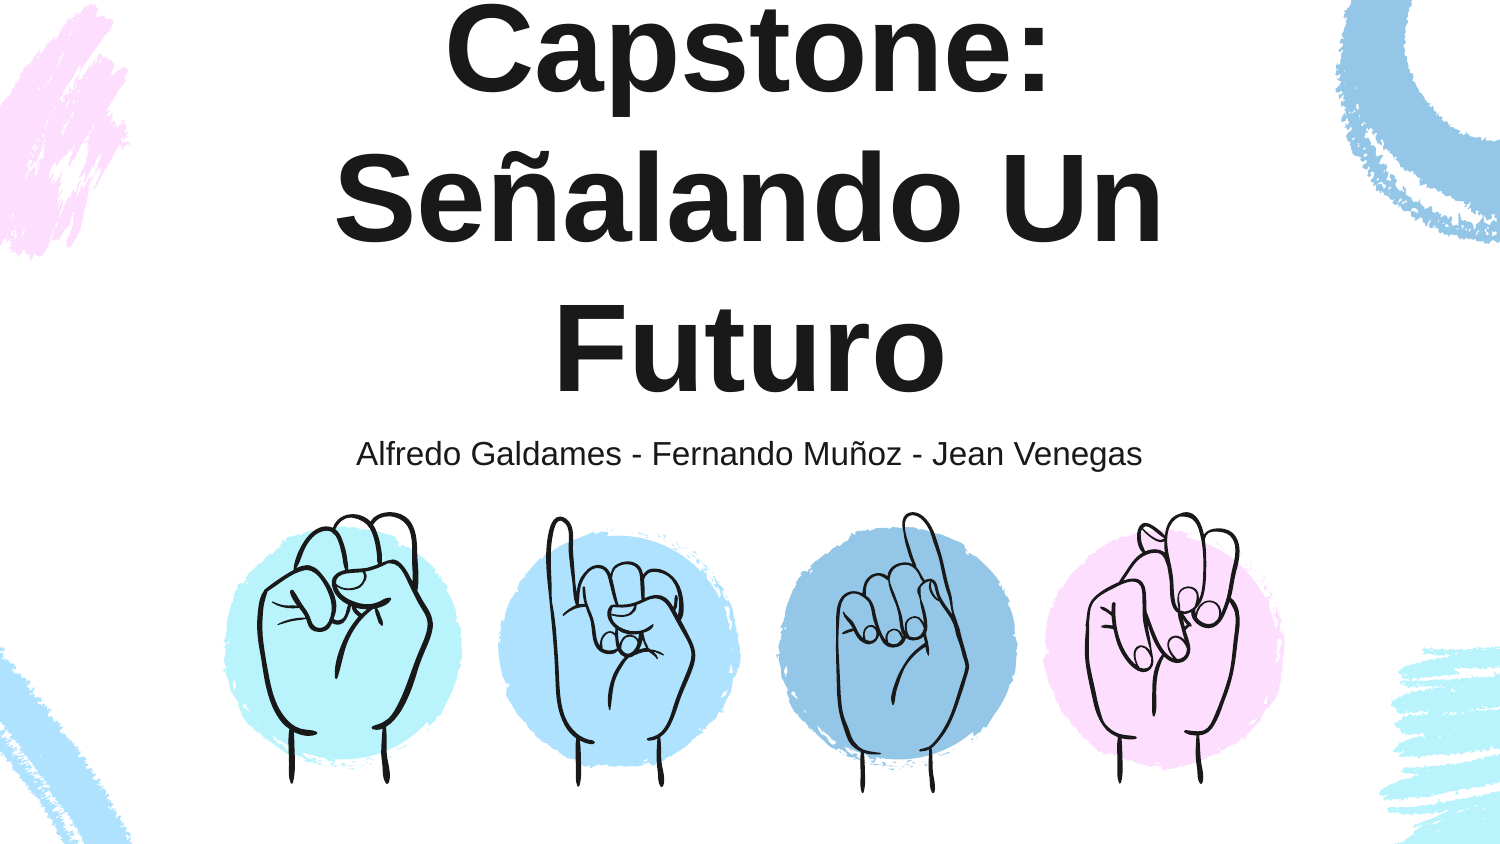

# Proyecto Capstone:
Señalando Un Futuro
Alfredo Galdames - Fernando Muñoz - Jean Venegas